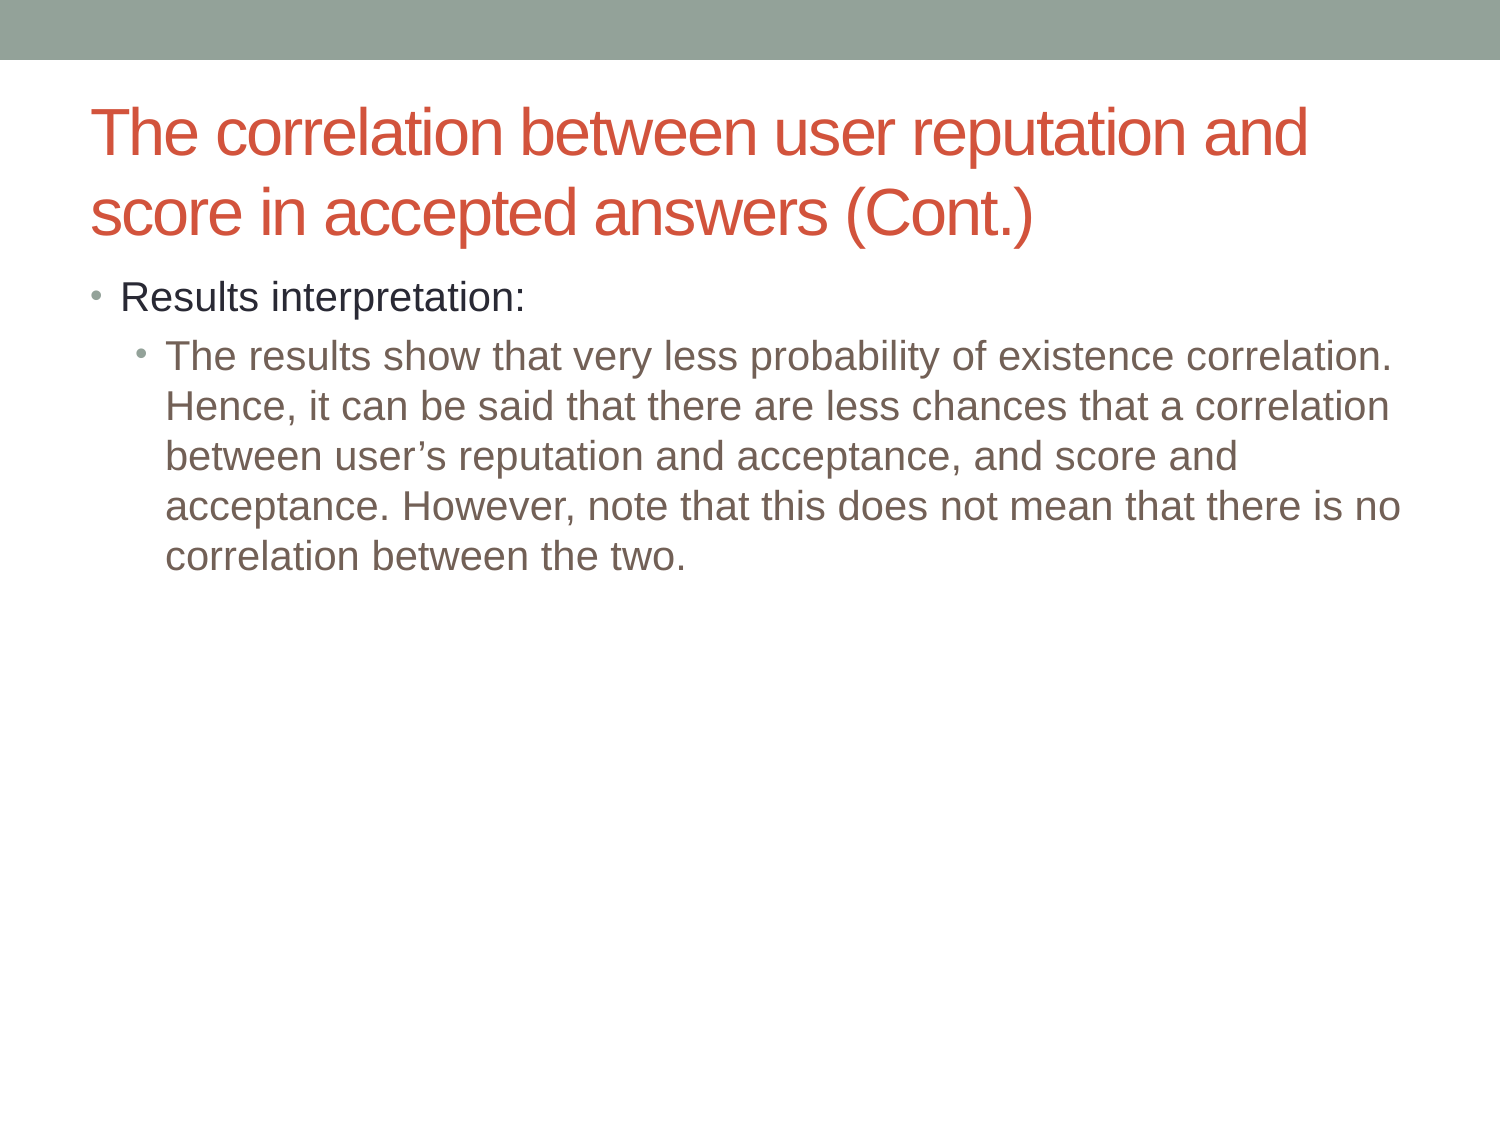

# The correlation between user reputation and score in accepted answers (Cont.)
Results interpretation:
The results show that very less probability of existence correlation. Hence, it can be said that there are less chances that a correlation between user’s reputation and acceptance, and score and acceptance. However, note that this does not mean that there is no correlation between the two.